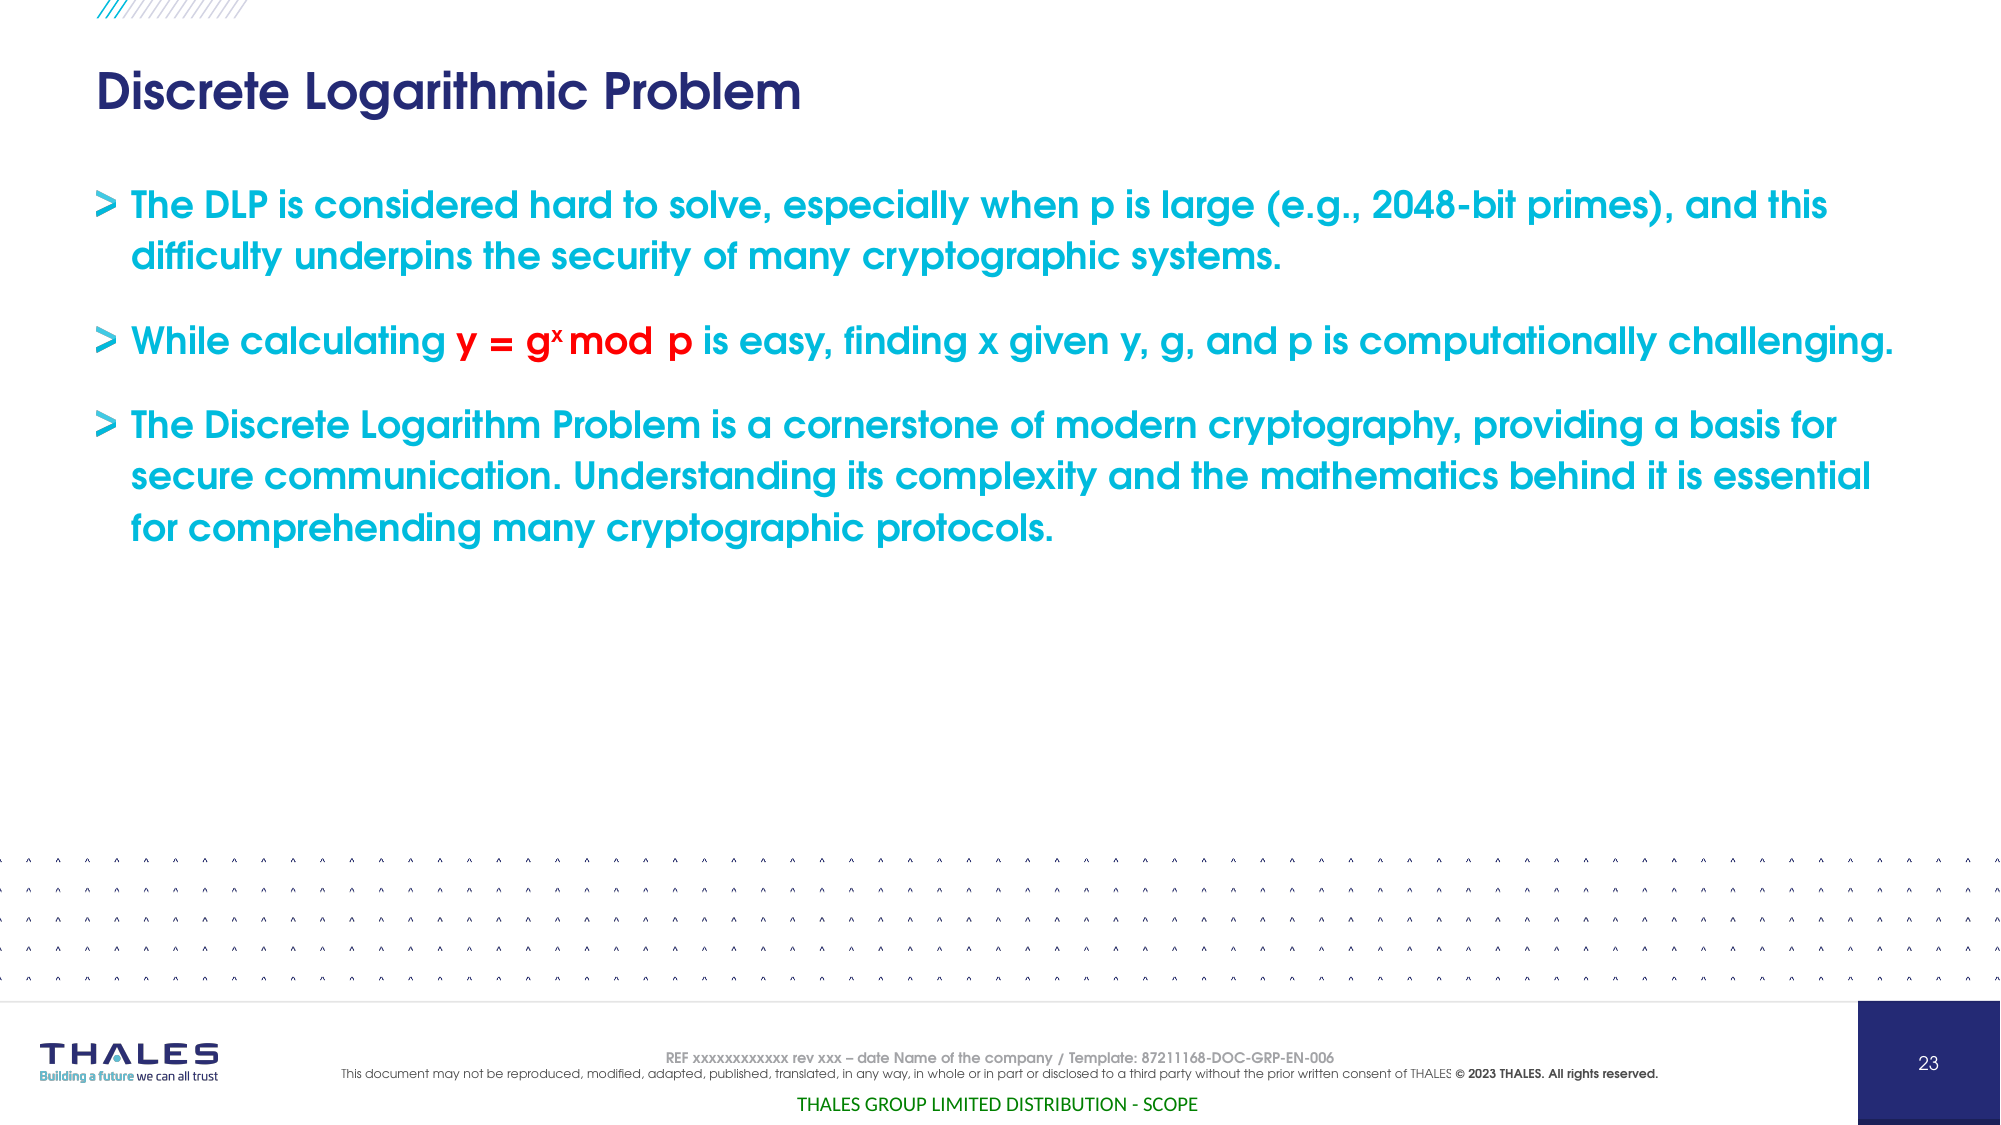

# Discrete Logarithmic Problem
The DLP is considered hard to solve, especially when p is large (e.g., 2048-bit primes), and this difficulty underpins the security of many cryptographic systems.
While calculating y = gx mod  p is easy, finding x given y, g, and p is computationally challenging.
The Discrete Logarithm Problem is a cornerstone of modern cryptography, providing a basis for secure communication. Understanding its complexity and the mathematics behind it is essential for comprehending many cryptographic protocols.